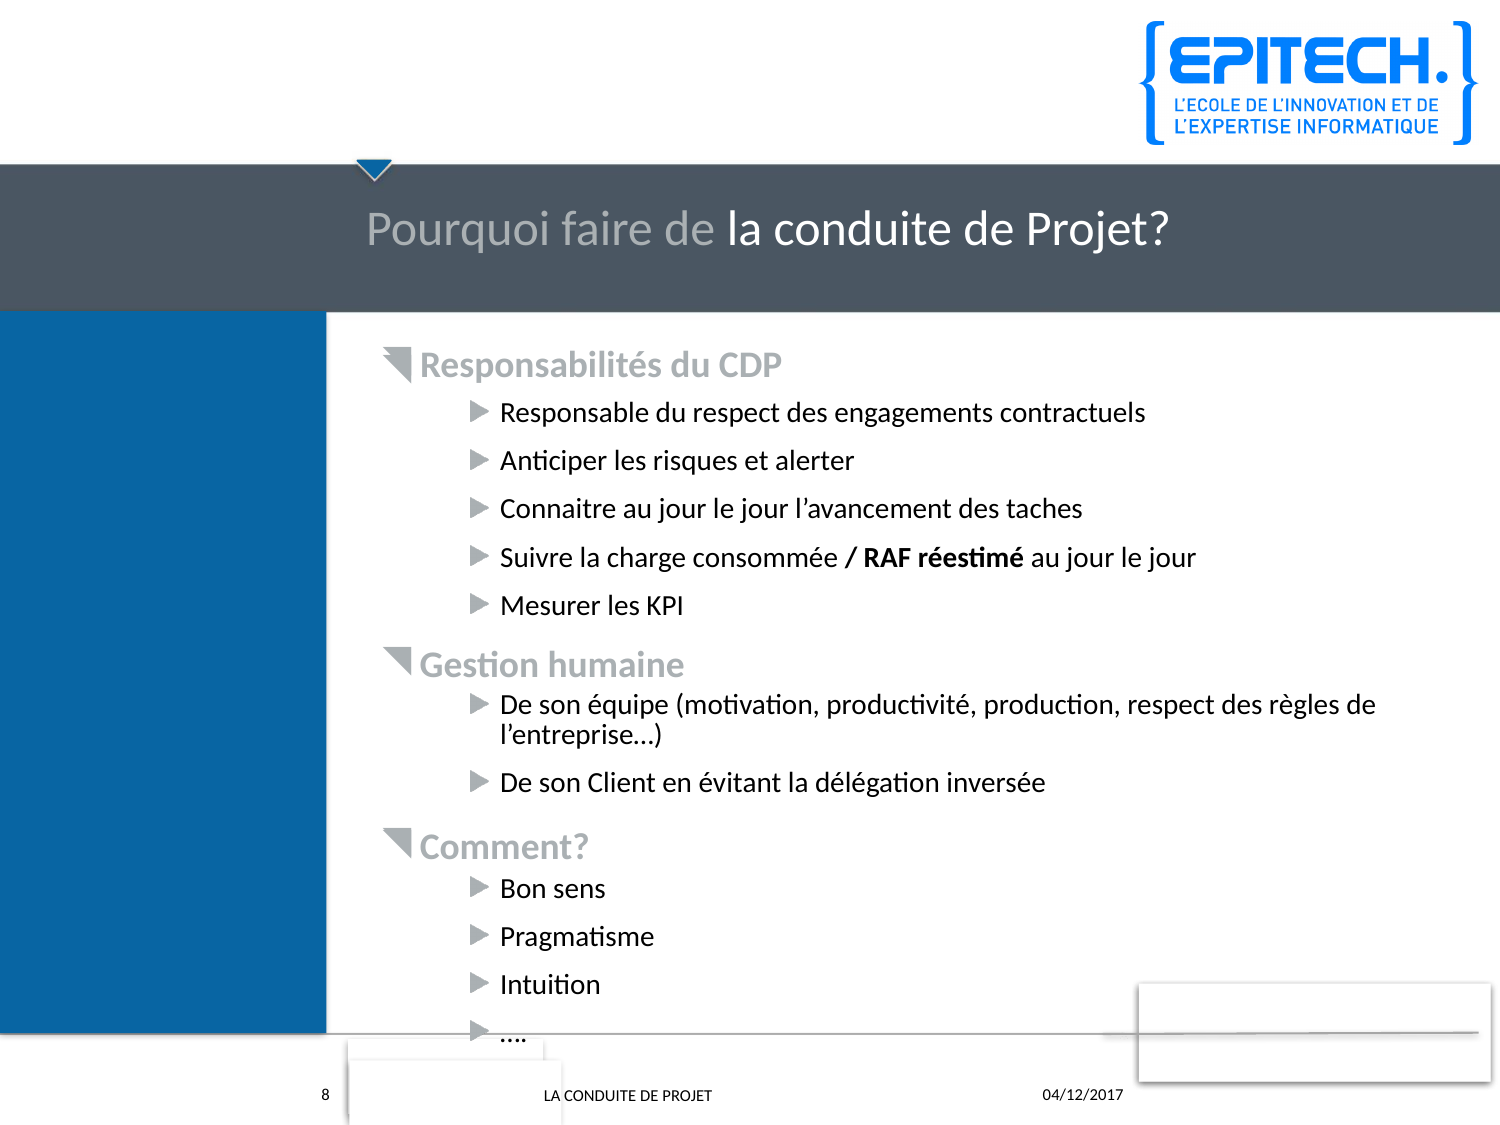

# Pourquoi faire de la conduite de Projet?
 Responsabilités du CDP

Responsable du respect des engagements contractuels
Anticiper les risques et alerter
Connaitre au jour le jour l’avancement des taches
Suivre la charge consommée / RAF réestimé au jour le jour
Mesurer les KPI
 Gestion humaine
De son équipe (motivation, productivité, production, respect des règles de l’entreprise…)
De son Client en évitant la délégation inversée
 Comment?

Bon sens
Pragmatisme
Intuition
….
LA CONDUITE DE PROJET